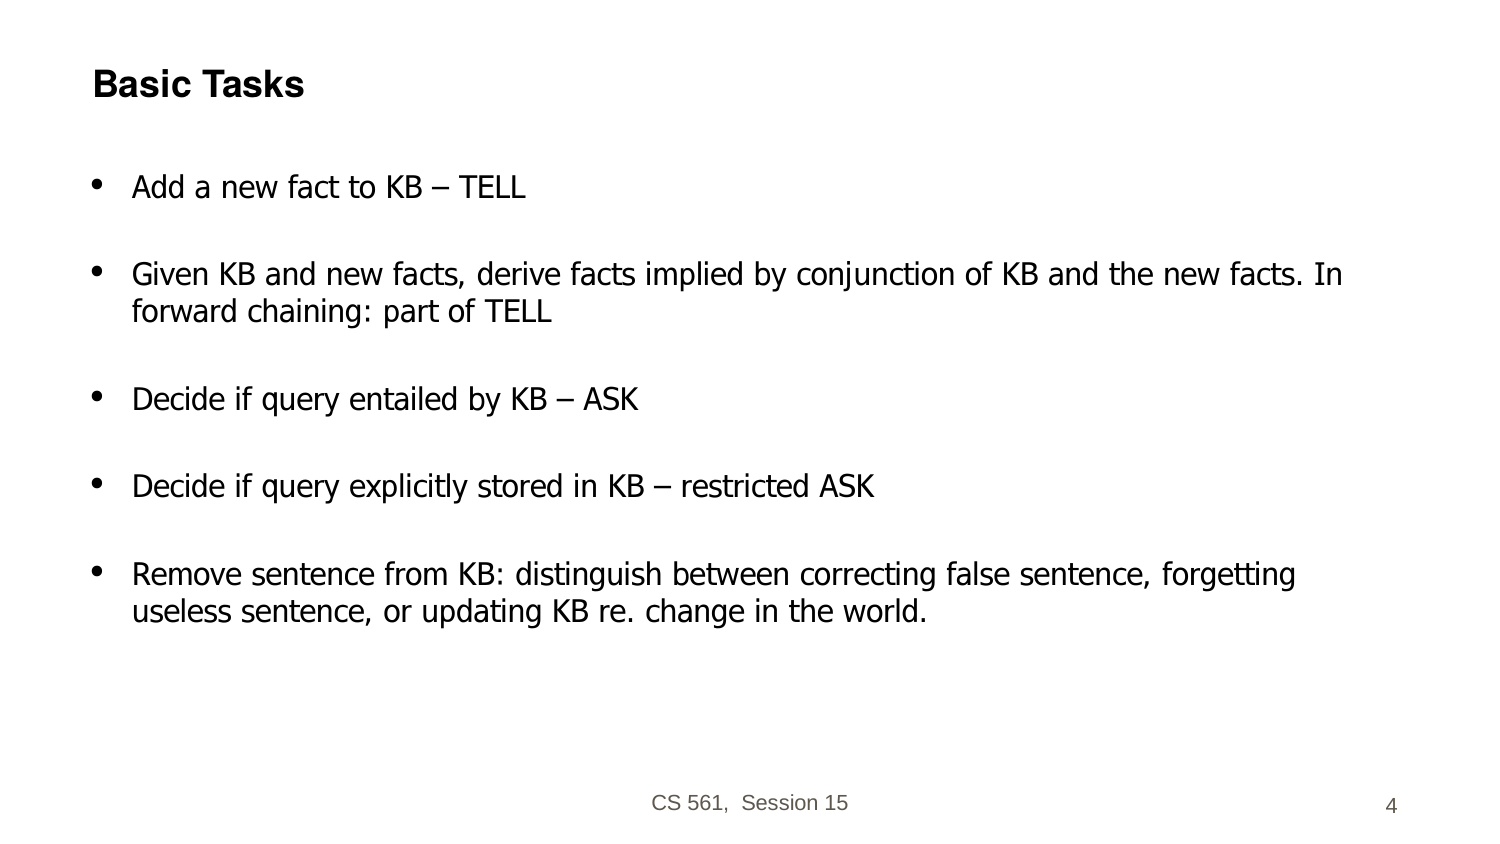

# Basic Tasks
Add a new fact to KB – TELL

Given KB and new facts, derive facts implied by conjunction of KB and the new facts. In forward chaining: part of TELL

Decide if query entailed by KB – ASK

Decide if query explicitly stored in KB – restricted ASK

Remove sentence from KB: distinguish between correcting false sentence, forgetting useless sentence, or updating KB re. change in the world.
CS 561,  Session 15
4